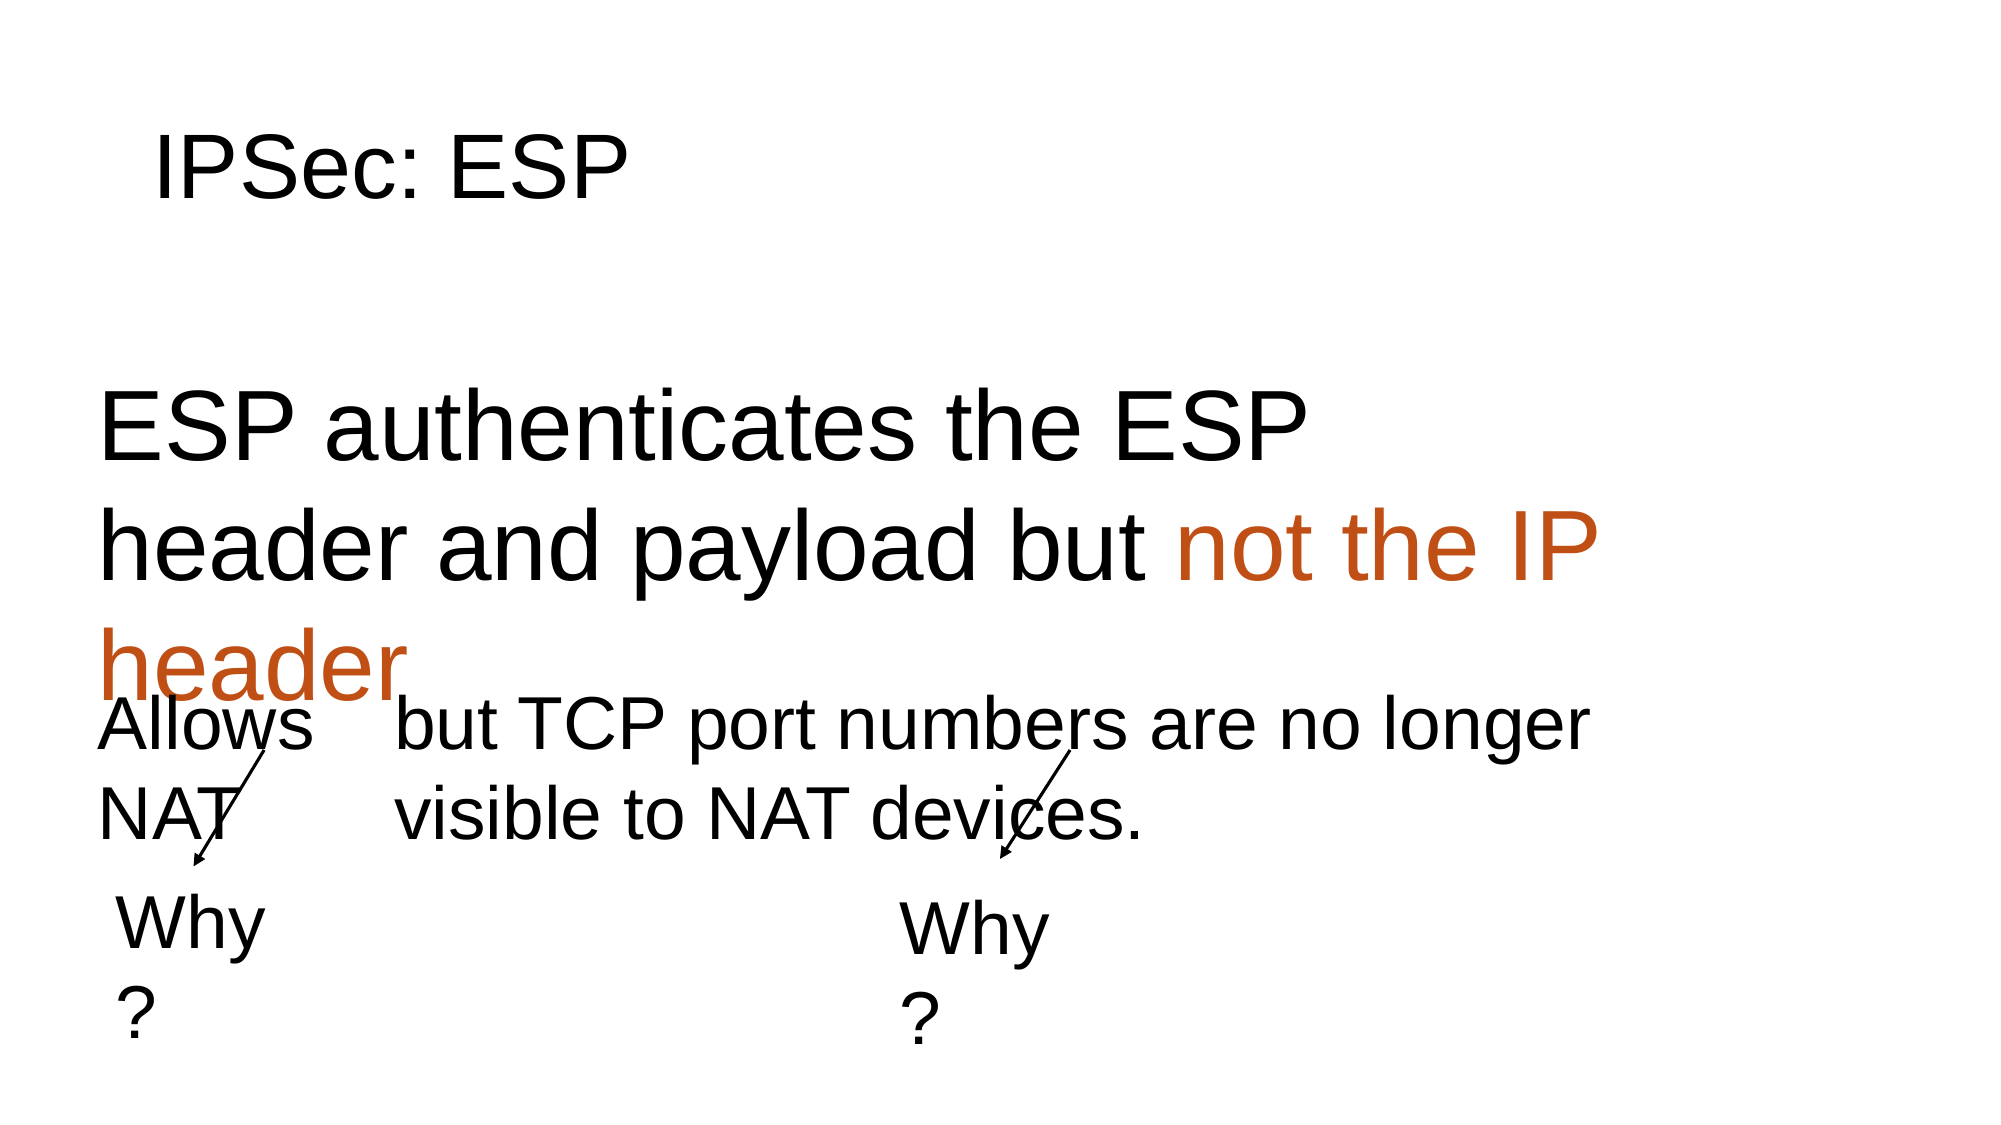

# IPSec: ESP
ESP authenticates the ESP header and payload but not the IP header
Allows NAT
but TCP port numbers are no longer visible to NAT devices.
Why?
Why?